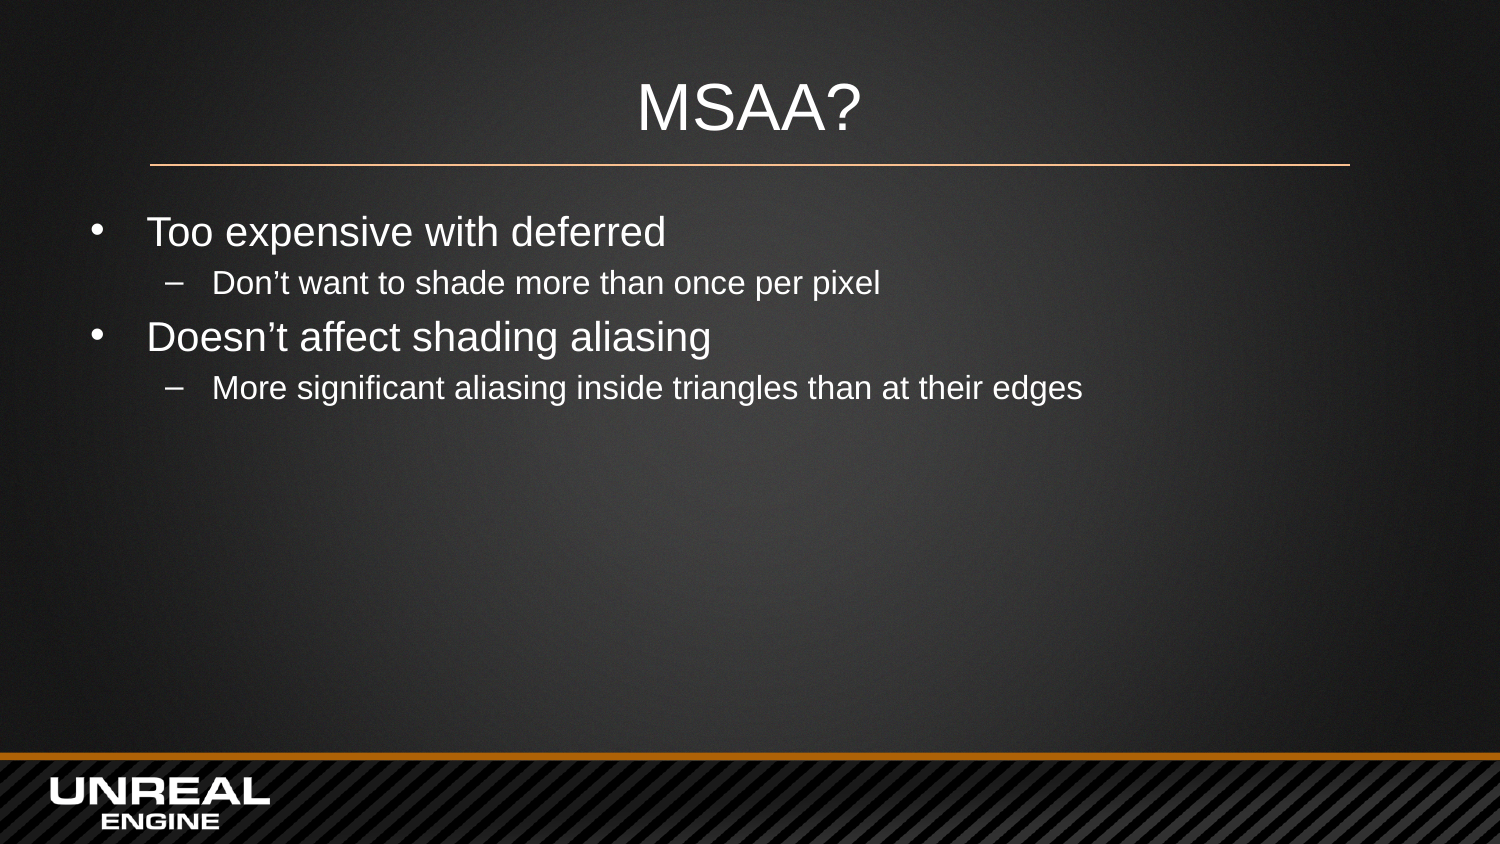

# MSAA?
Too expensive with deferred
Don’t want to shade more than once per pixel
Doesn’t affect shading aliasing
More significant aliasing inside triangles than at their edges